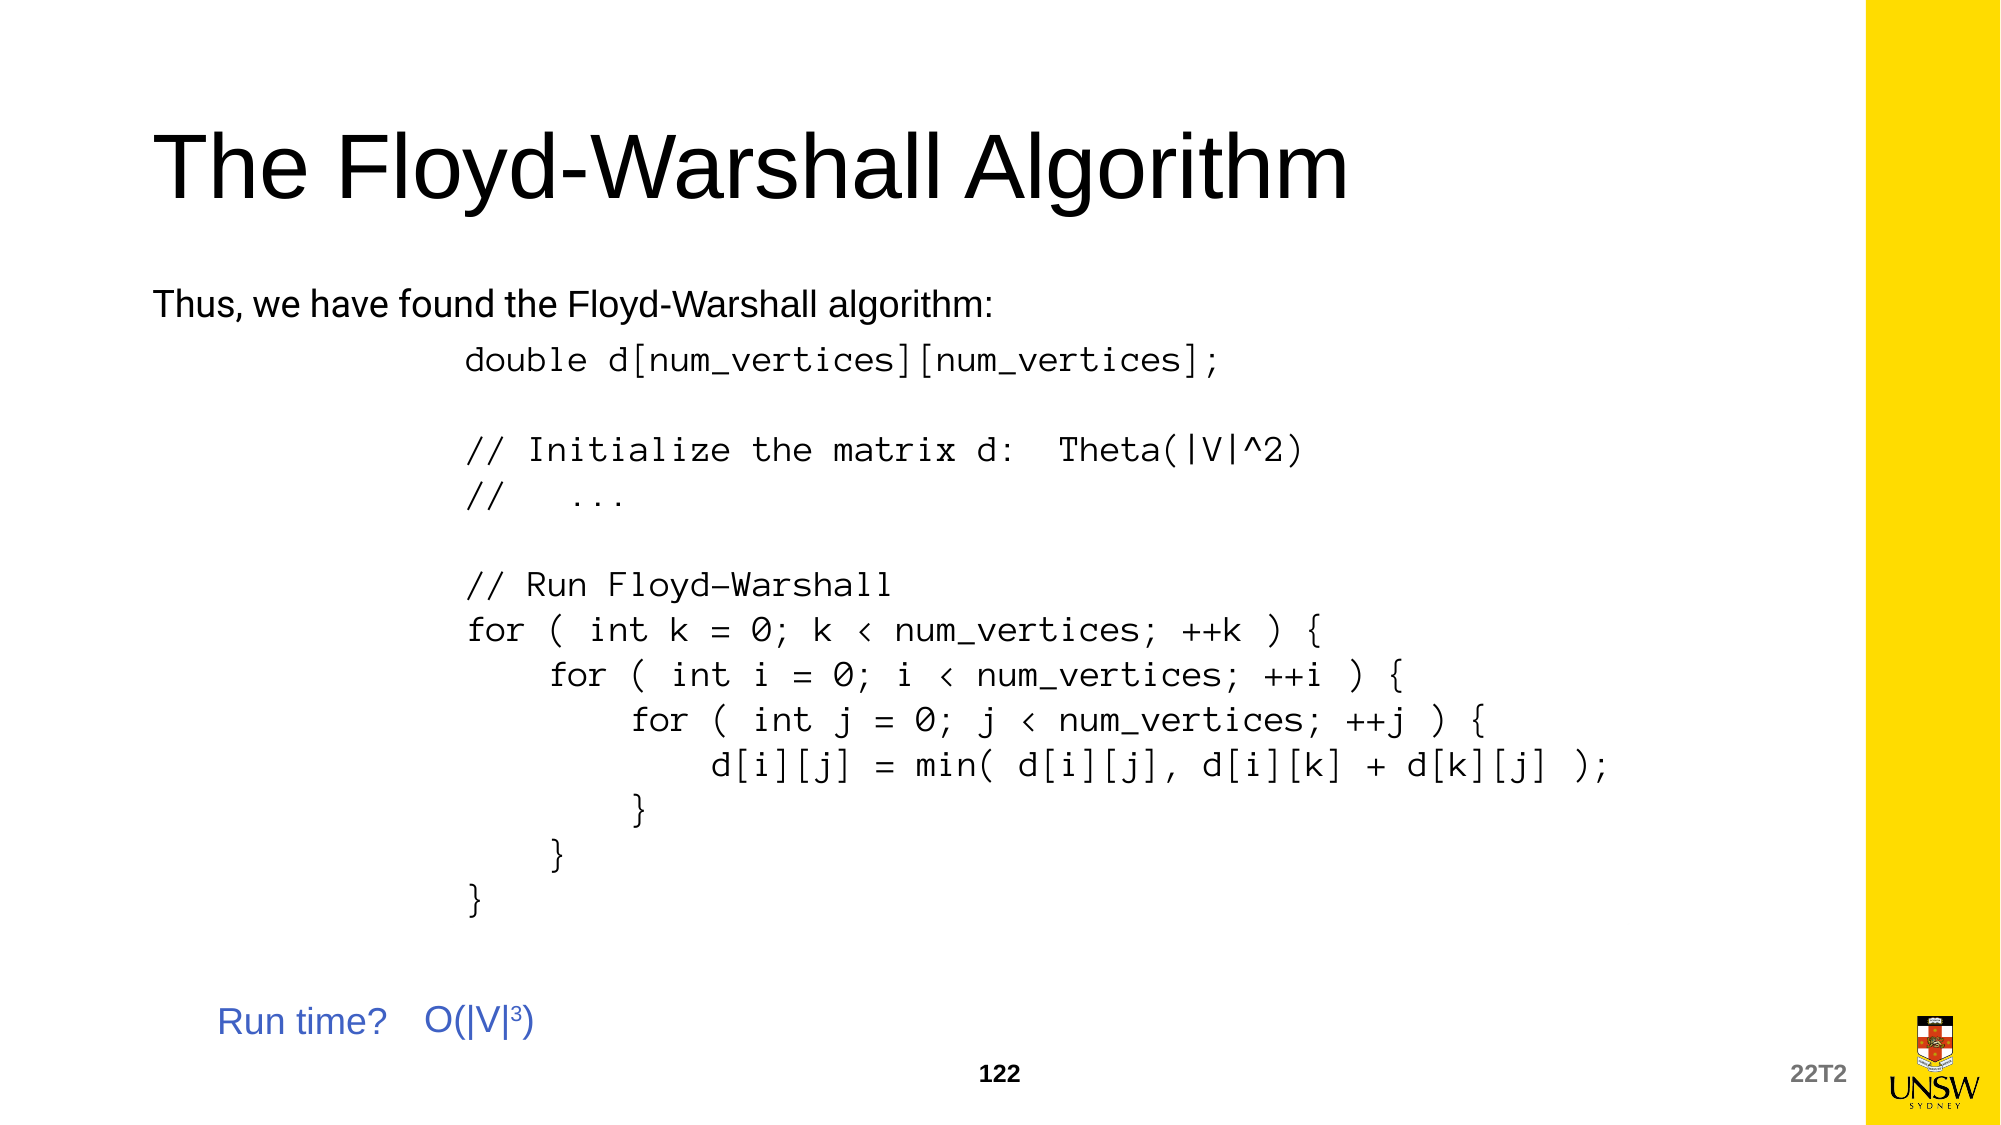

# The Floyd-Warshall Algorithm
Thus, we have found the Floyd-Warshall algorithm:

double d[num_vertices][num_vertices];

// Initialize the matrix d:  Theta(|V|^2)
//   ...

// Run Floyd-Warshall
for ( int k = 0; k < num_vertices; ++k ) {
    for ( int i = 0; i < num_vertices; ++i ) {
        for ( int j = 0; j < num_vertices; ++j ) {
            d[i][j] = min( d[i][j], d[i][k] + d[k][j] );
        }
    }
}
O(|V|3)
Run time?

122
22T2